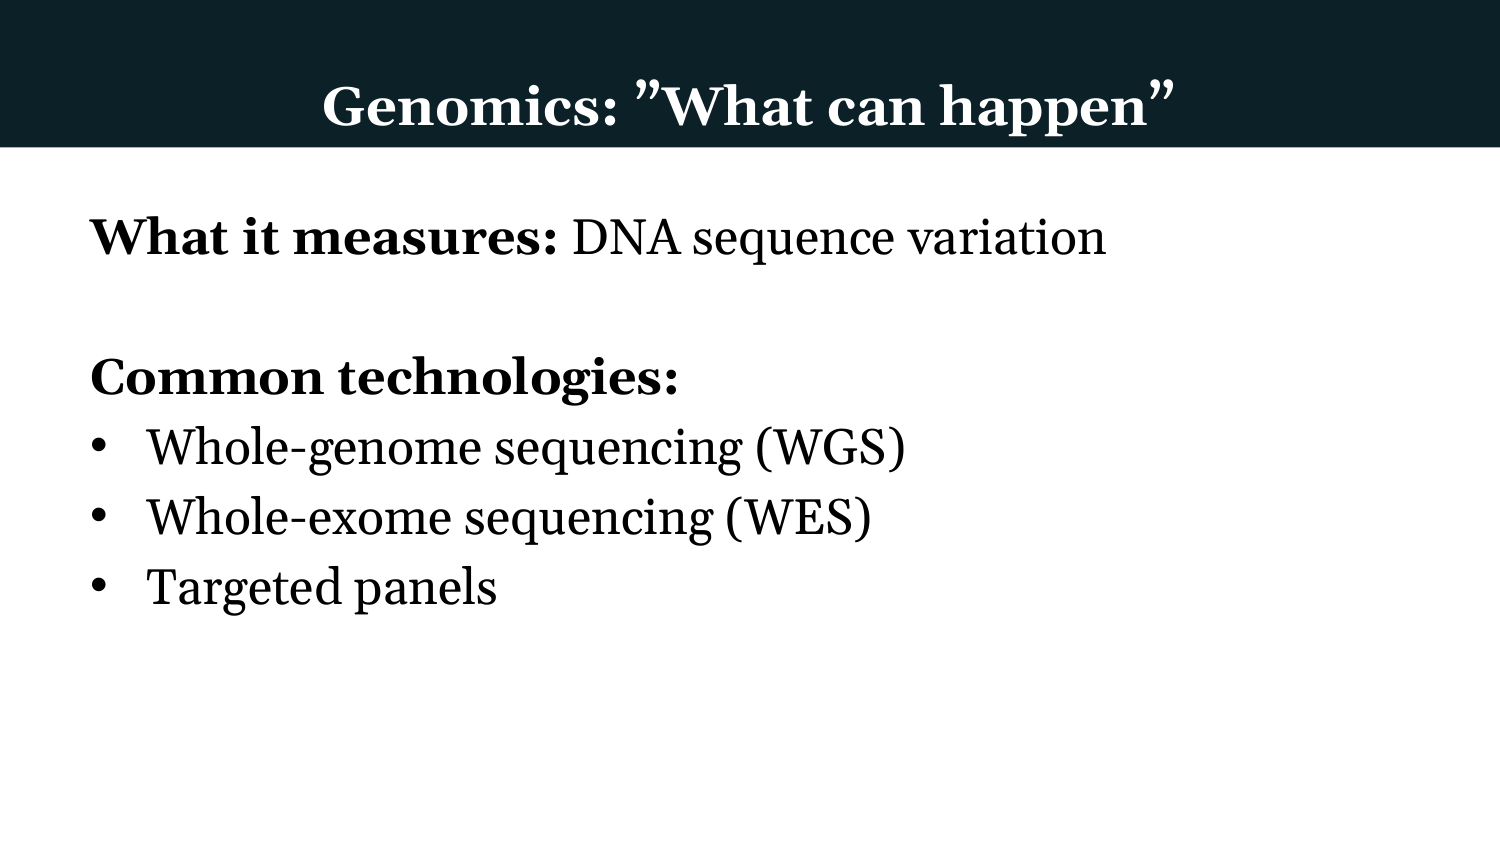

# Genomics: ”What can happen”
What it measures: DNA sequence variation

Common technologies:
Whole-genome sequencing (WGS)
Whole-exome sequencing (WES)
Targeted panels